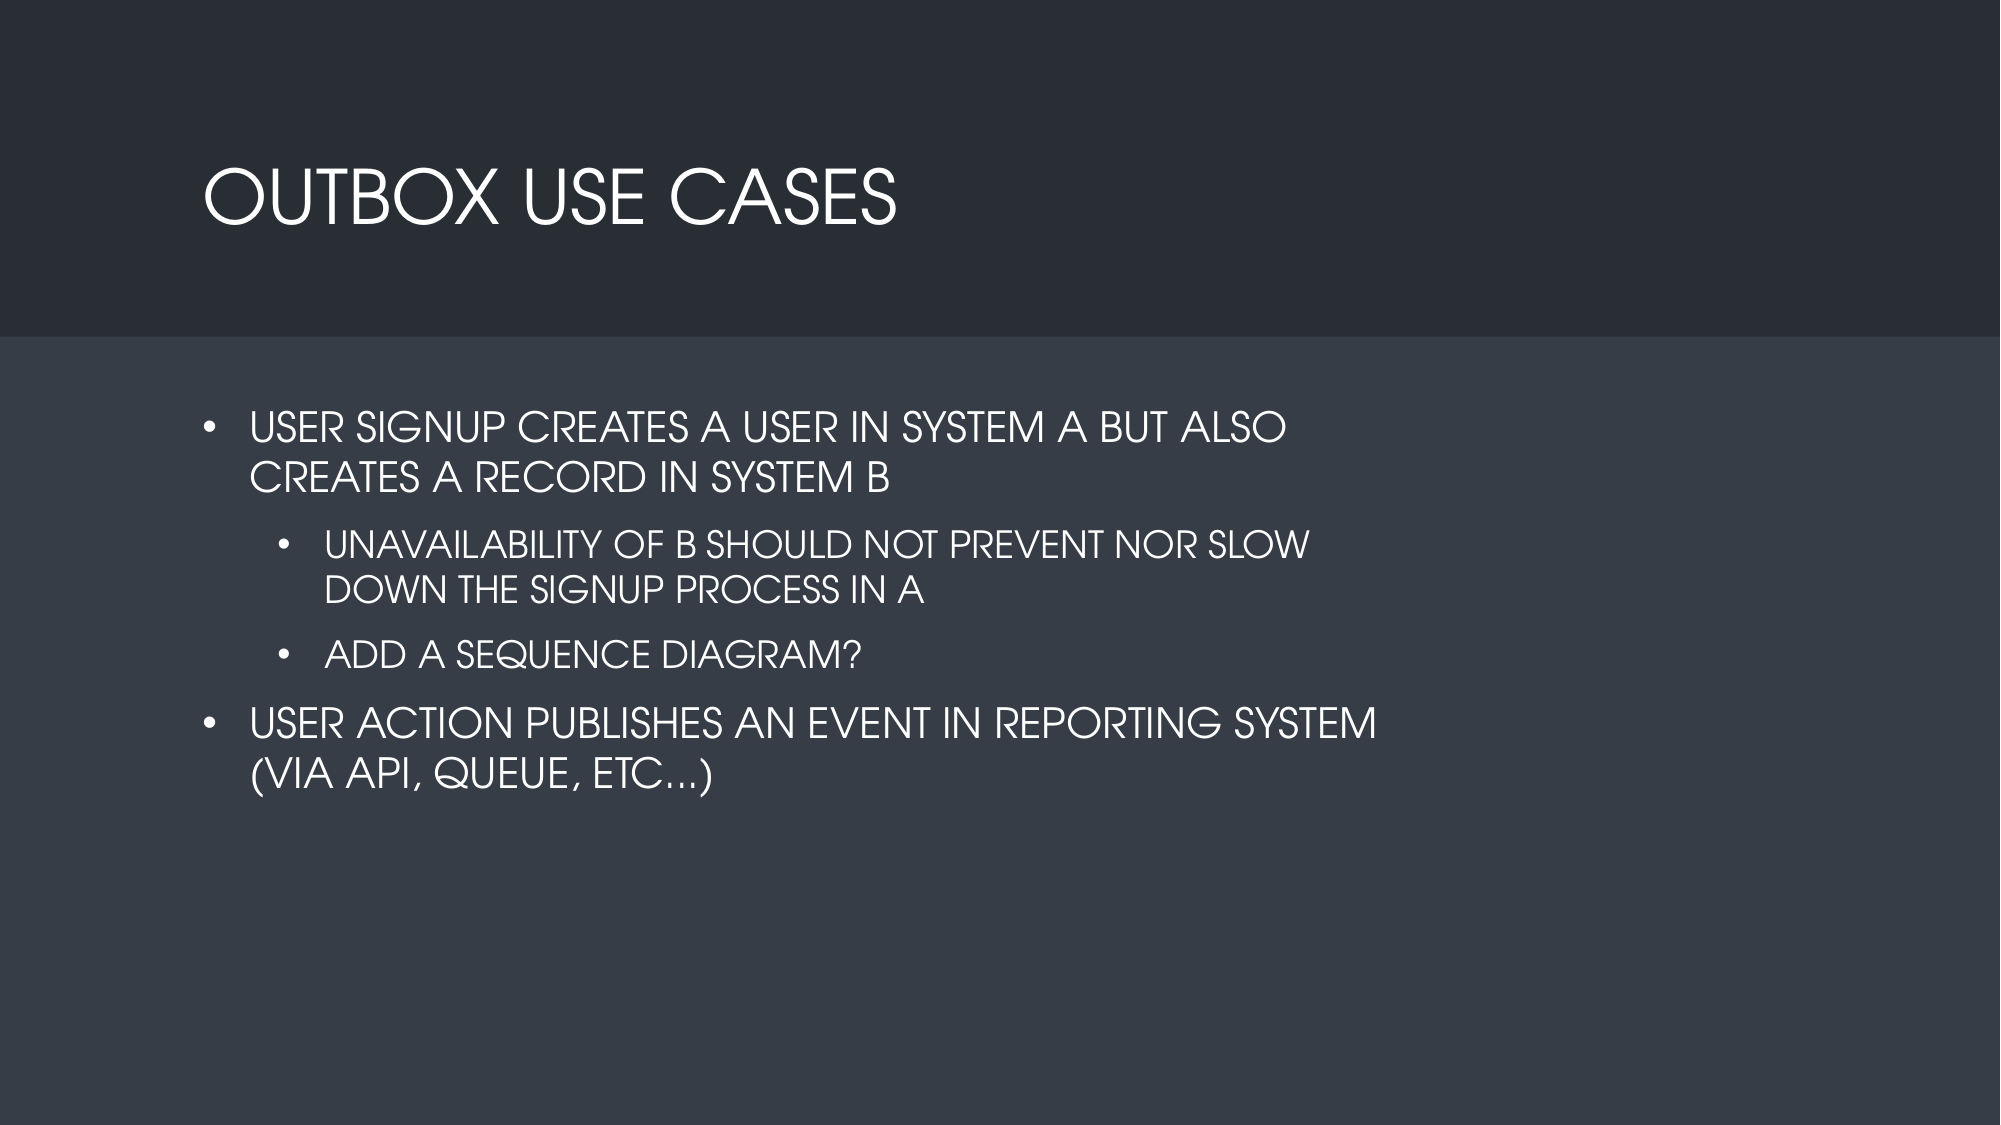

# Outbox Use cases
User signup creates a user in system A but also creates a record in system B
Unavailability of B should not prevent nor slow down the signup process in A
Add a sequence diagram?
User action publishes an event in reporting system (via API, queue, etc...)